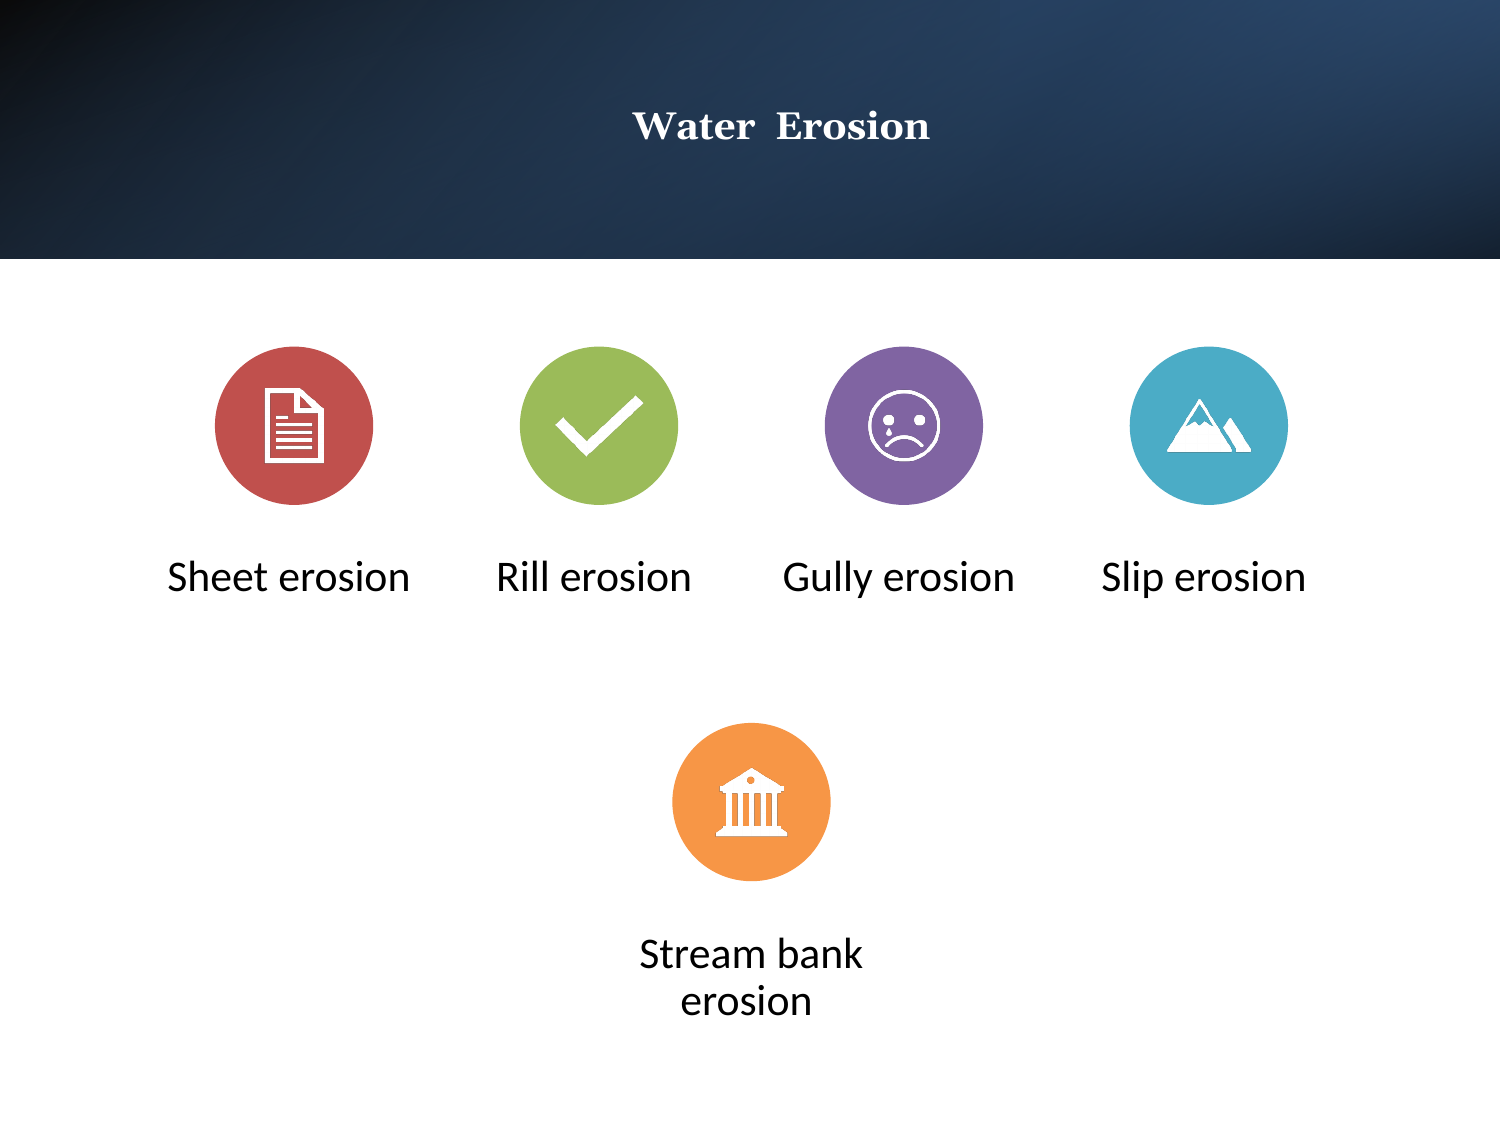

# Water  Erosion
Sheet erosion
Rill erosion
Gully erosion
Slip erosion
Stream bank erosion